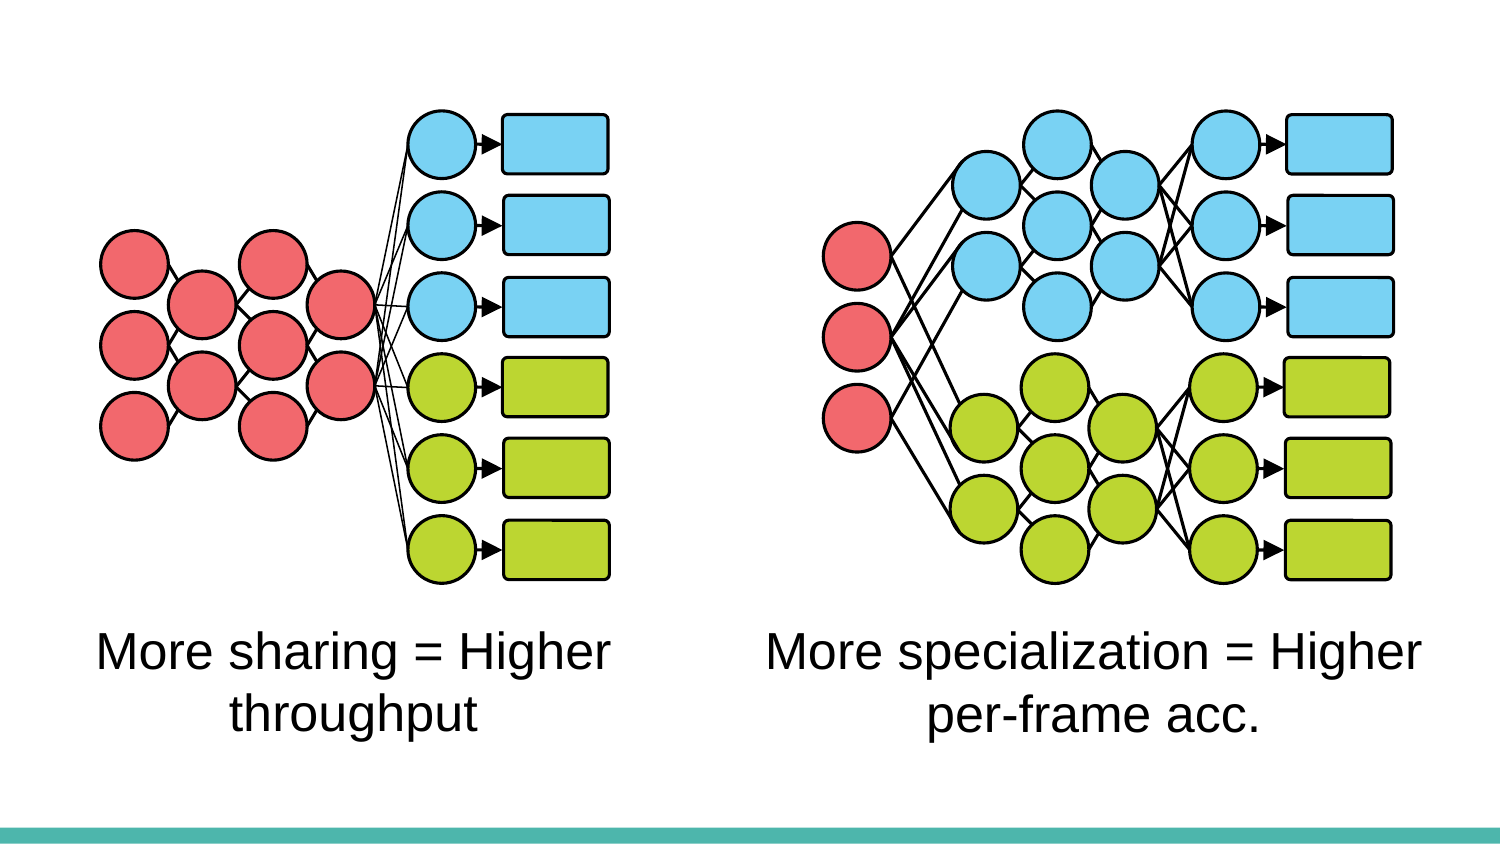

More sharing = Higher throughput
More specialization = Higher per-frame acc.